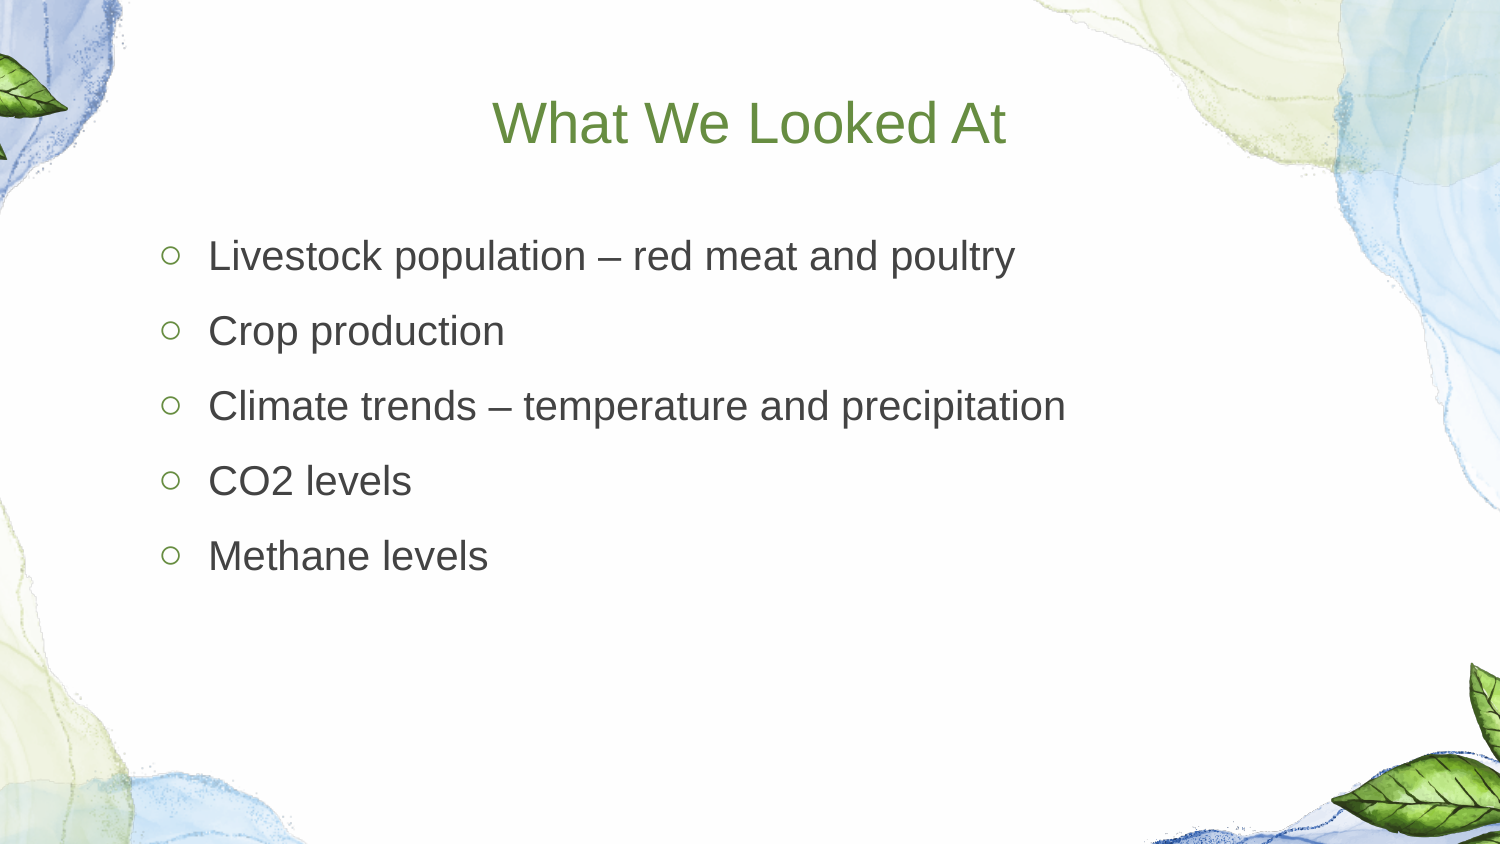

# What We Looked At
Livestock population – red meat and poultry
Crop production
Climate trends – temperature and precipitation
CO2 levels
Methane levels